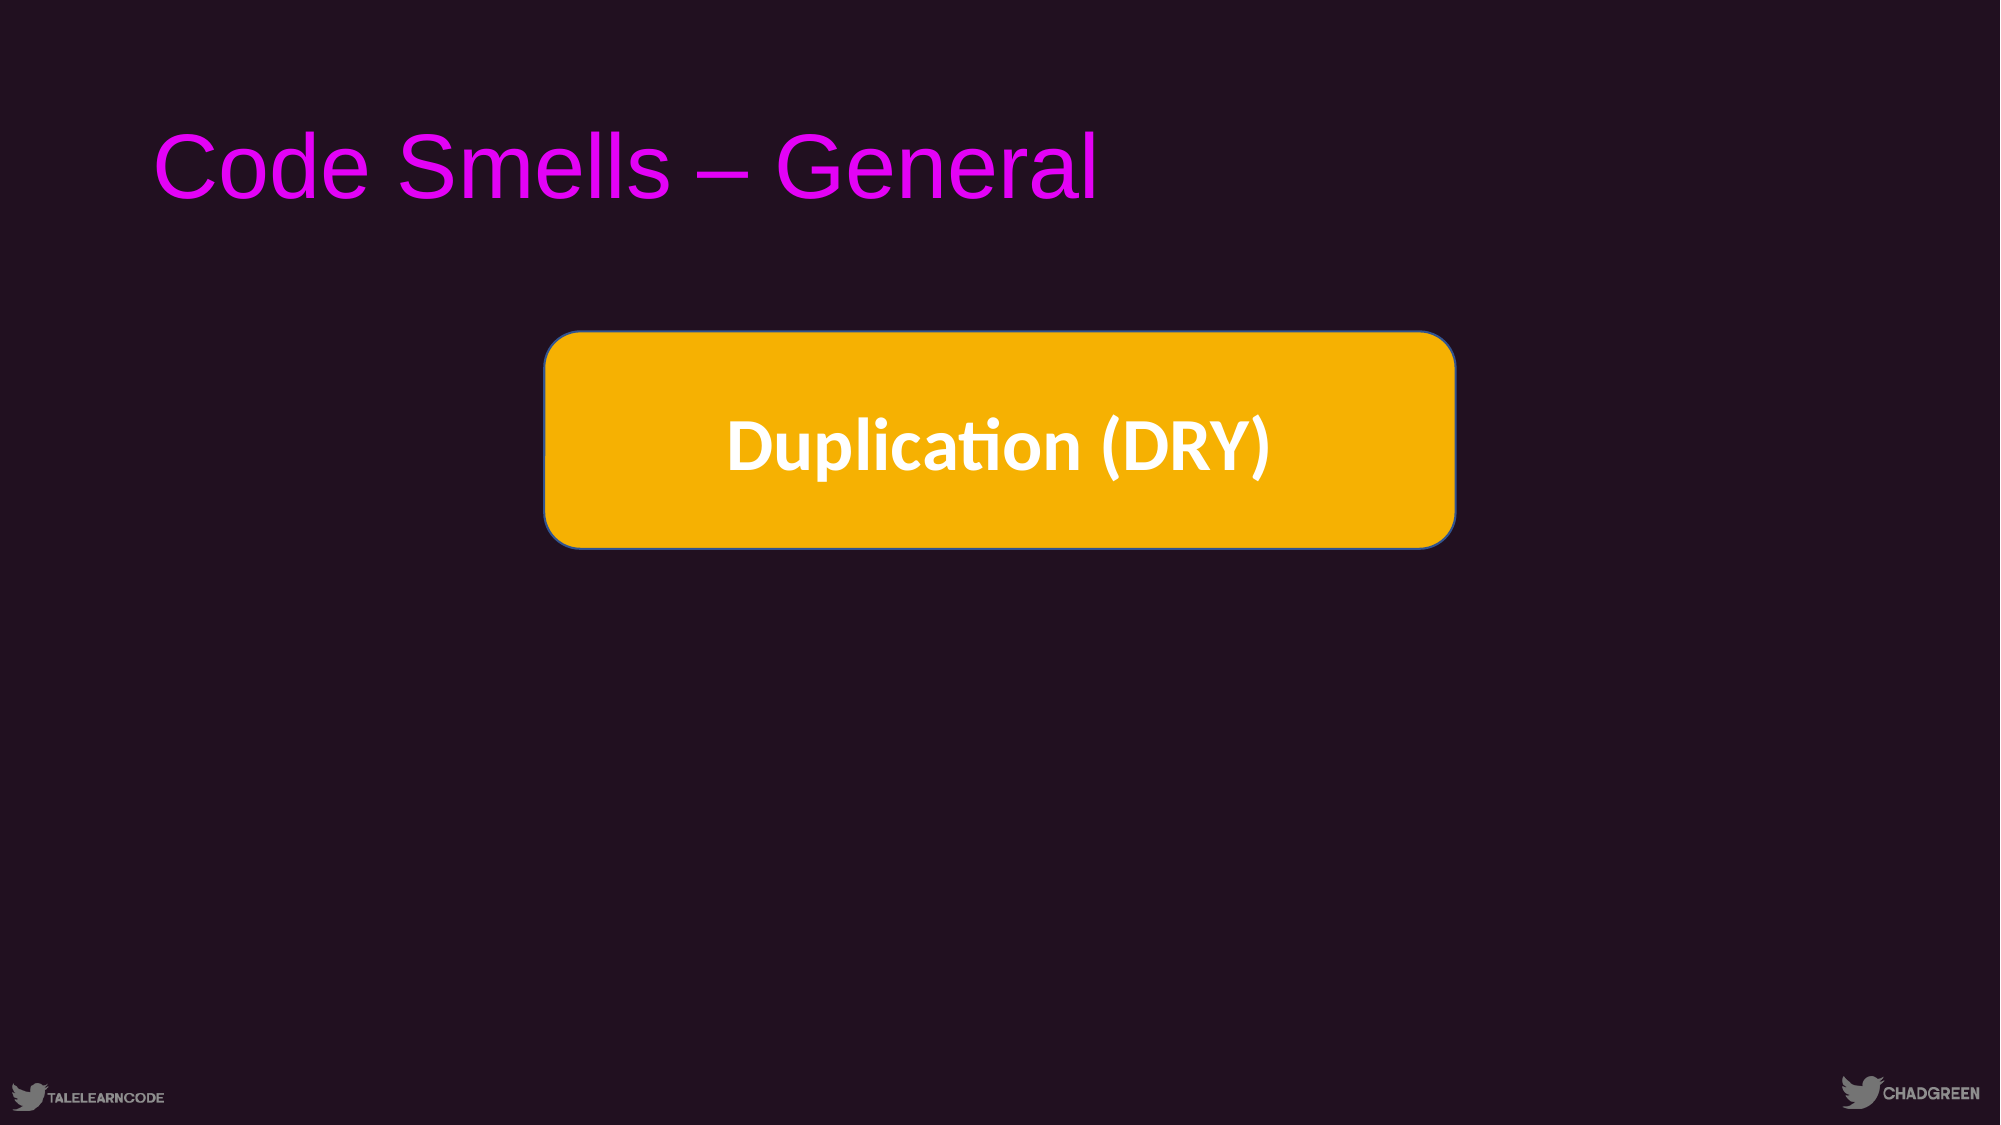

# Code Smells – General
Duplication (DRY)